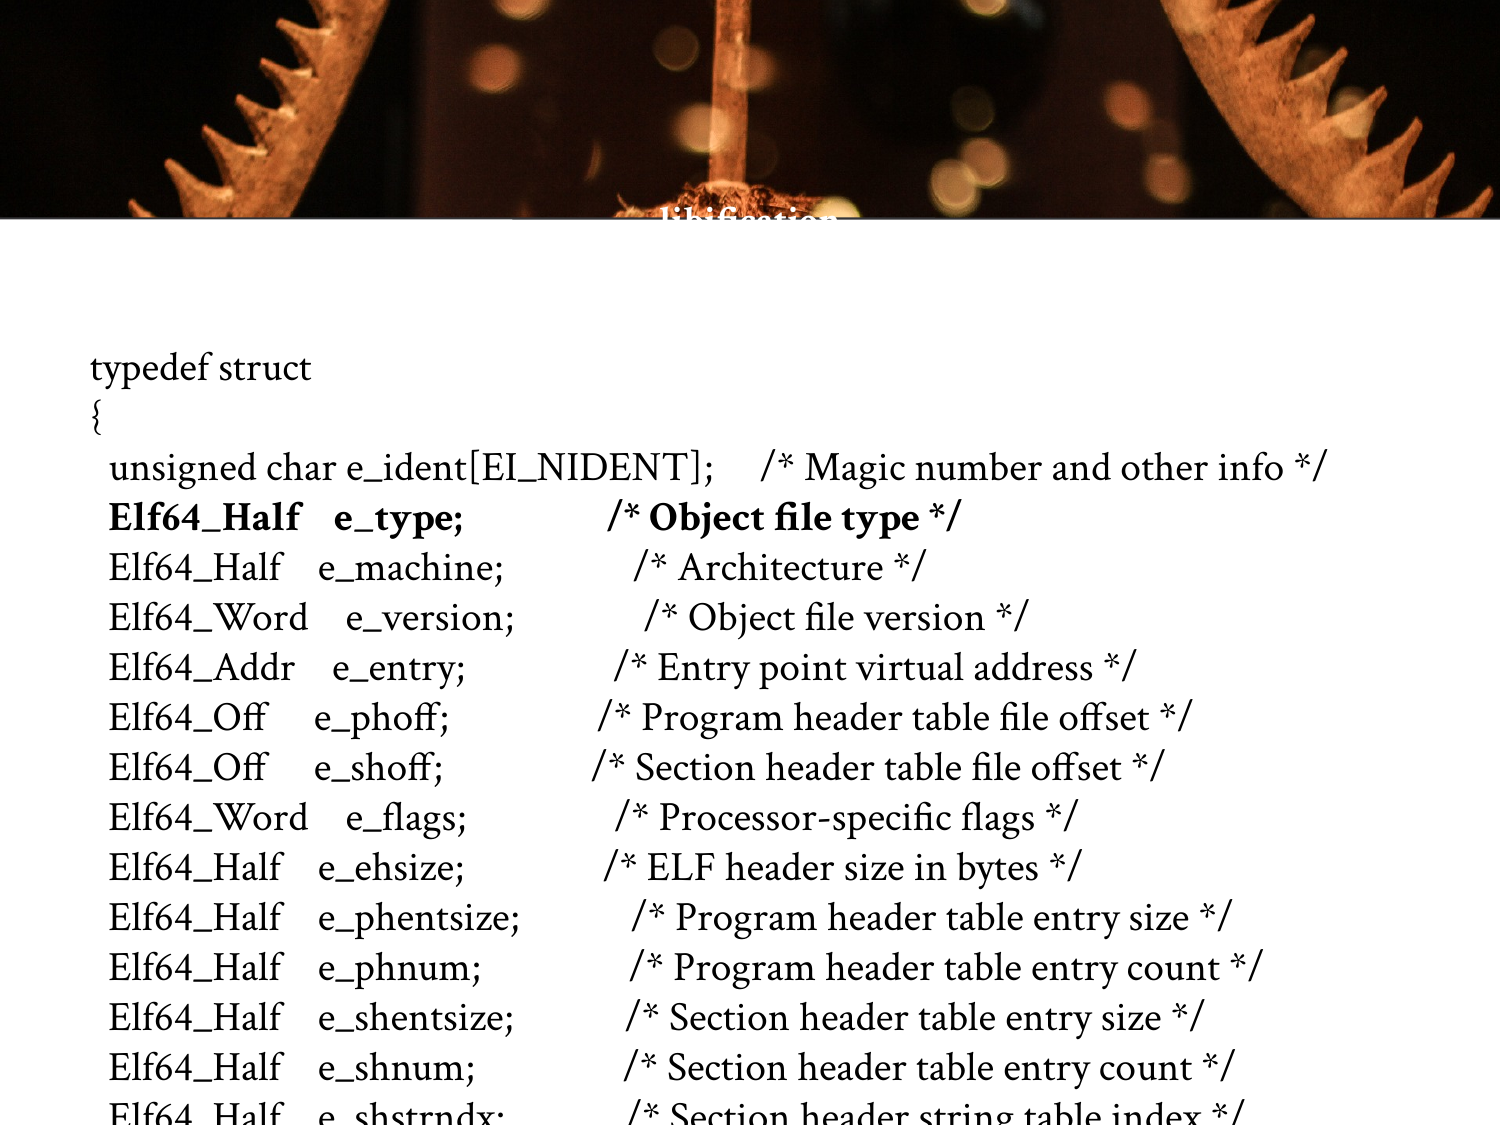

libification
typedef struct
{
  unsigned char e_ident[EI_NIDENT];     /* Magic number and other info */
  Elf64_Half    e_type;                 /* Object file type */
  Elf64_Half    e_machine;              /* Architecture */
  Elf64_Word    e_version;              /* Object file version */
  Elf64_Addr    e_entry;                /* Entry point virtual address */
  Elf64_Off     e_phoff;                /* Program header table file offset */
  Elf64_Off     e_shoff;                /* Section header table file offset */
  Elf64_Word    e_flags;                /* Processor-specific flags */
  Elf64_Half    e_ehsize;               /* ELF header size in bytes */
  Elf64_Half    e_phentsize;            /* Program header table entry size */
  Elf64_Half    e_phnum;                /* Program header table entry count */
  Elf64_Half    e_shentsize;            /* Section header table entry size */
  Elf64_Half    e_shnum;                /* Section header table entry count */
  Elf64_Half    e_shstrndx;             /* Section header string table index */
} Elf64_Ehdr;